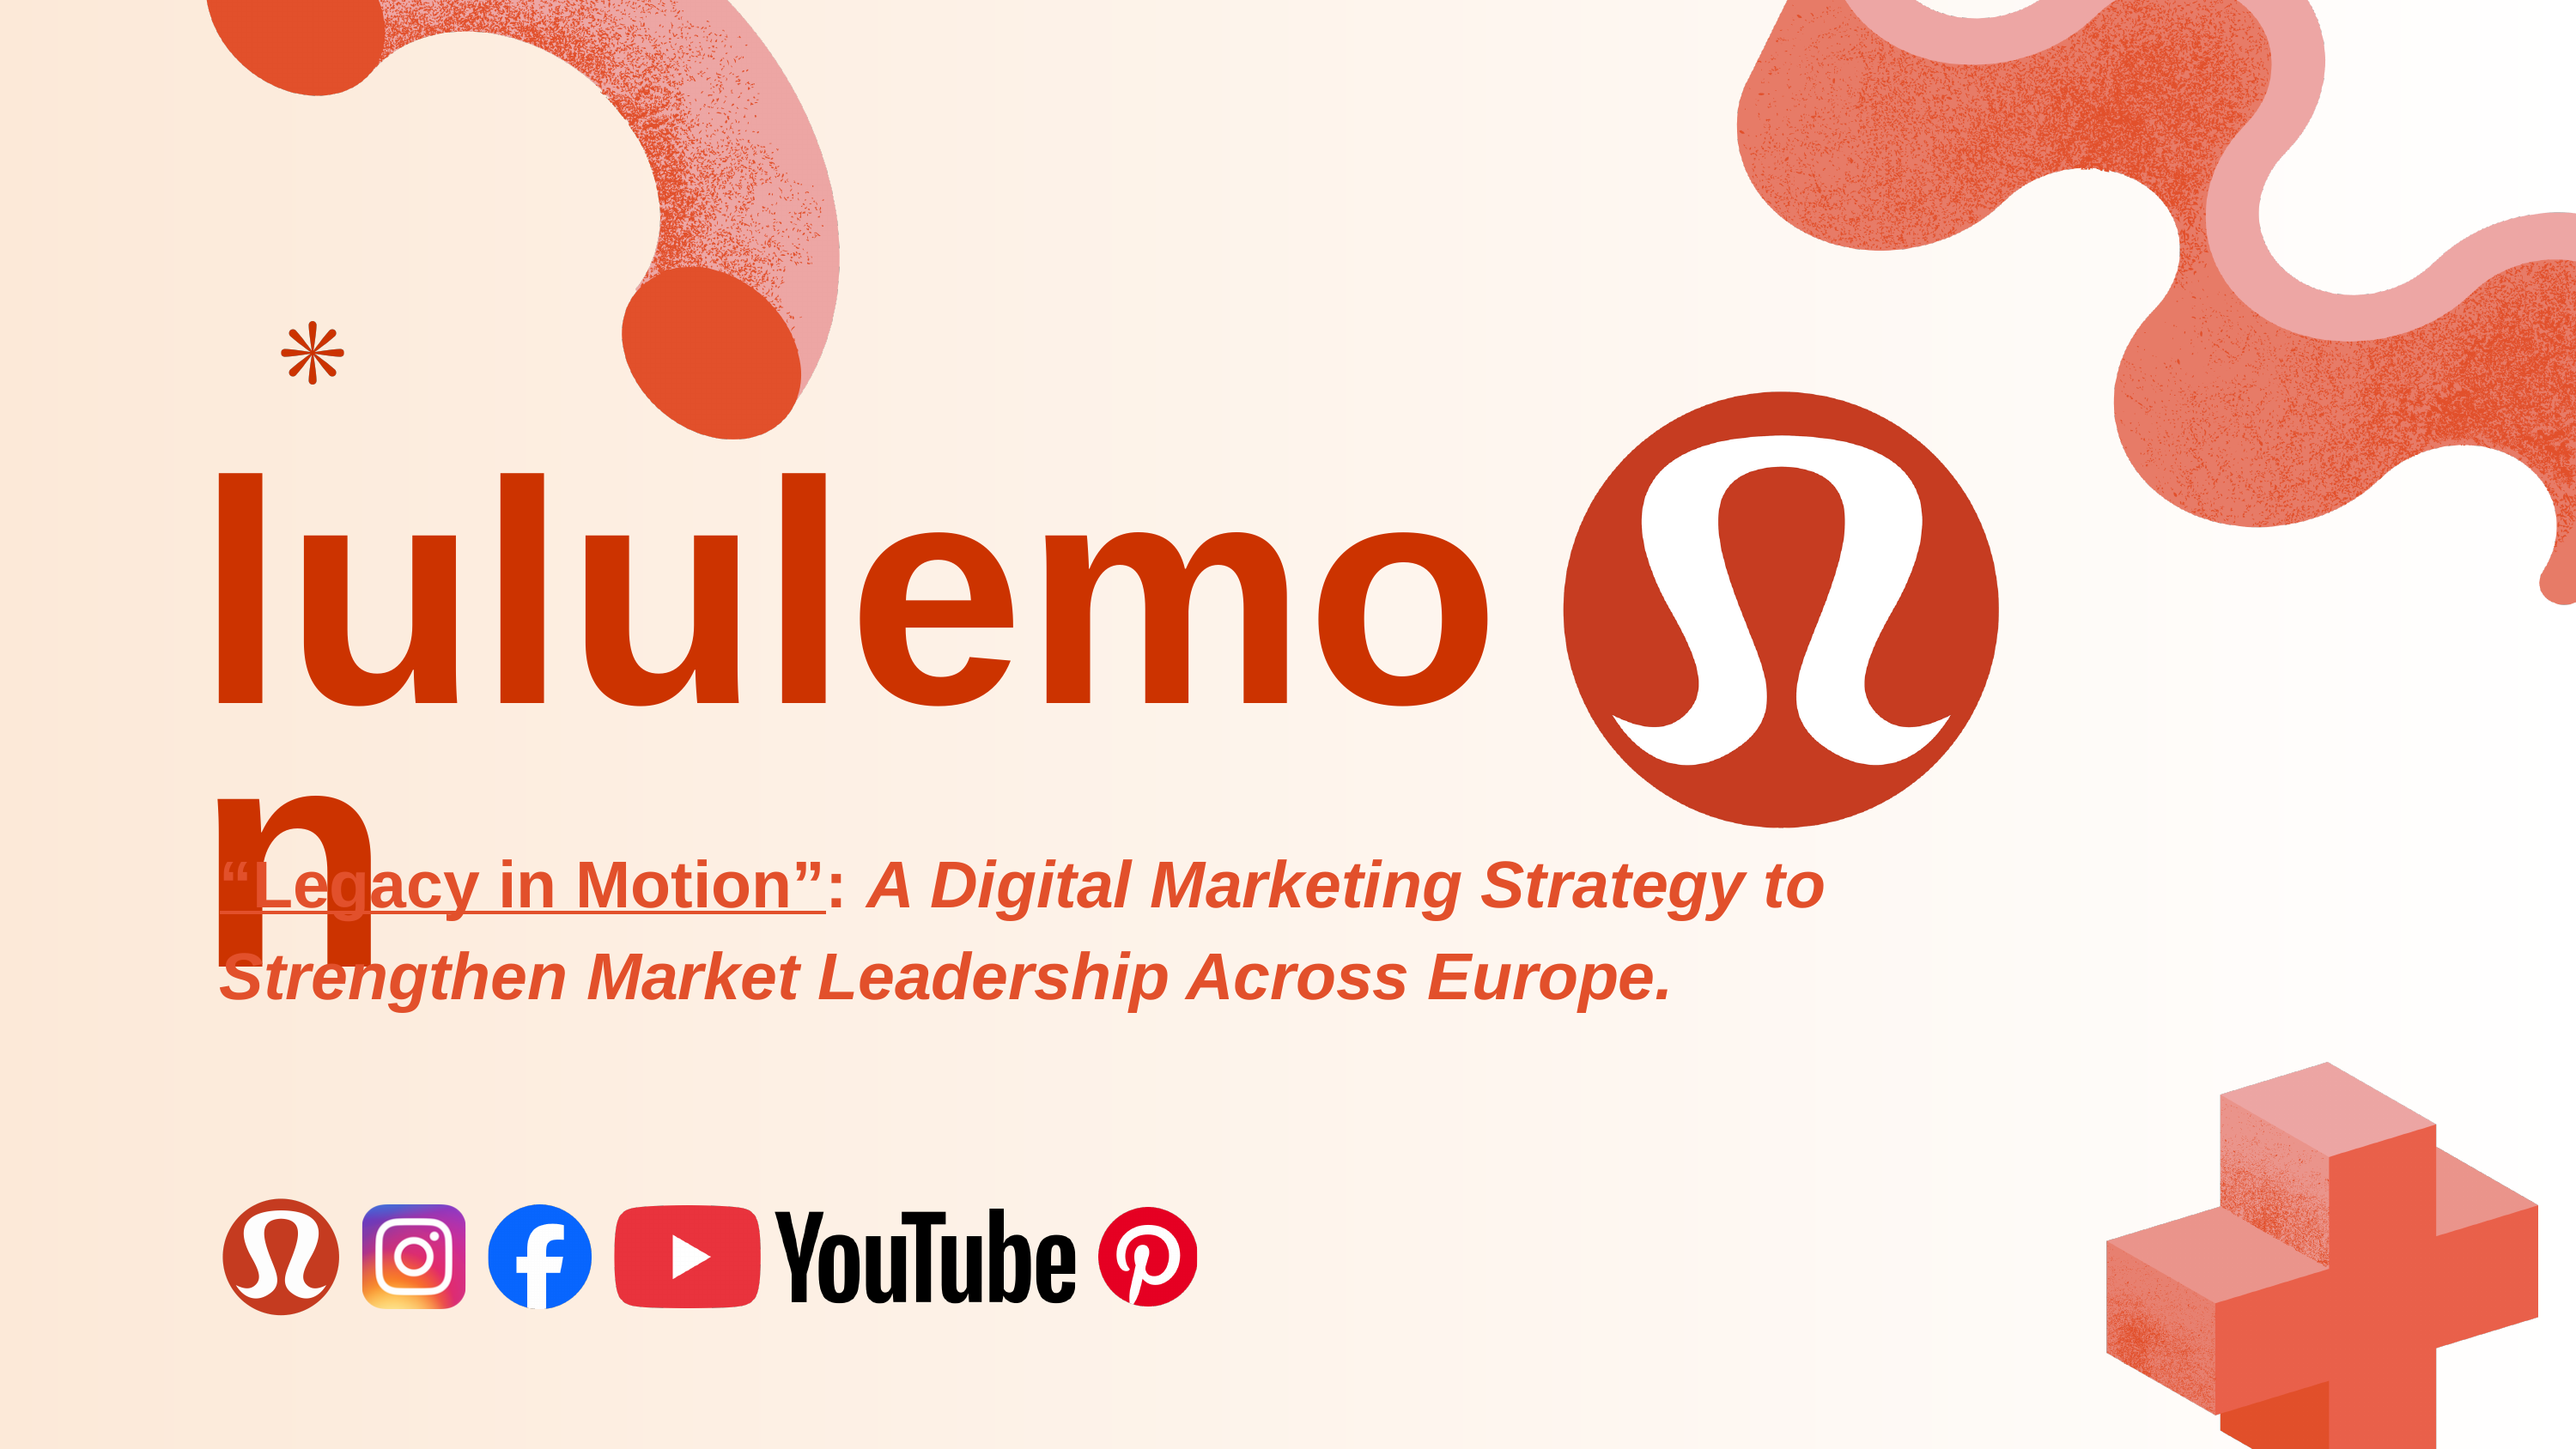

lululemon
“Legacy in Motion”: A Digital Marketing Strategy to Strengthen Market Leadership Across Europe.